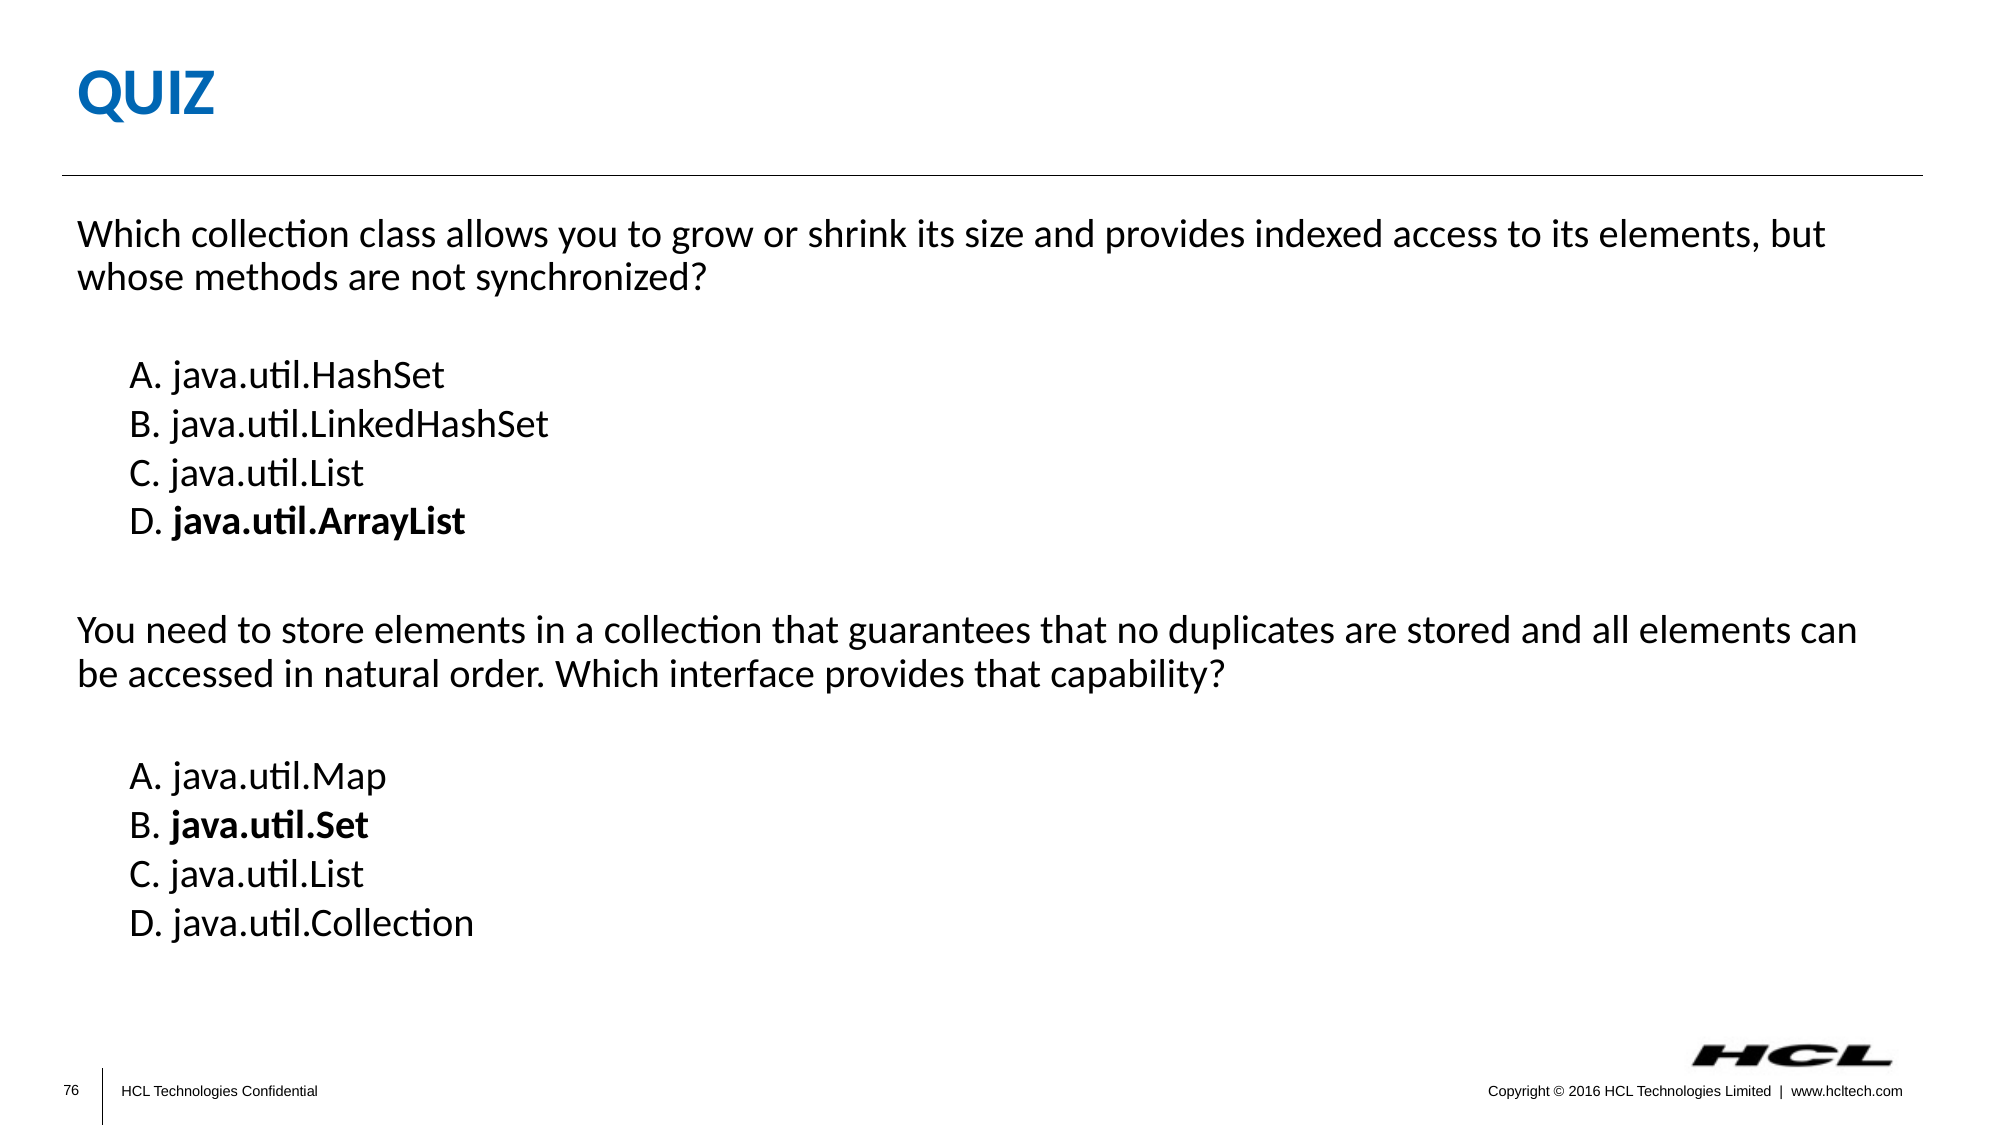

# Quiz
Which collection class allows you to grow or shrink its size and provides indexed access to its elements, but whose methods are not synchronized?

A. java.util.HashSet
B. java.util.LinkedHashSet
C. java.util.List
D. java.util.ArrayList

You need to store elements in a collection that guarantees that no duplicates are stored and all elements can be accessed in natural order. Which interface provides that capability?

A. java.util.Map
B. java.util.Set
C. java.util.List
D. java.util.Collection